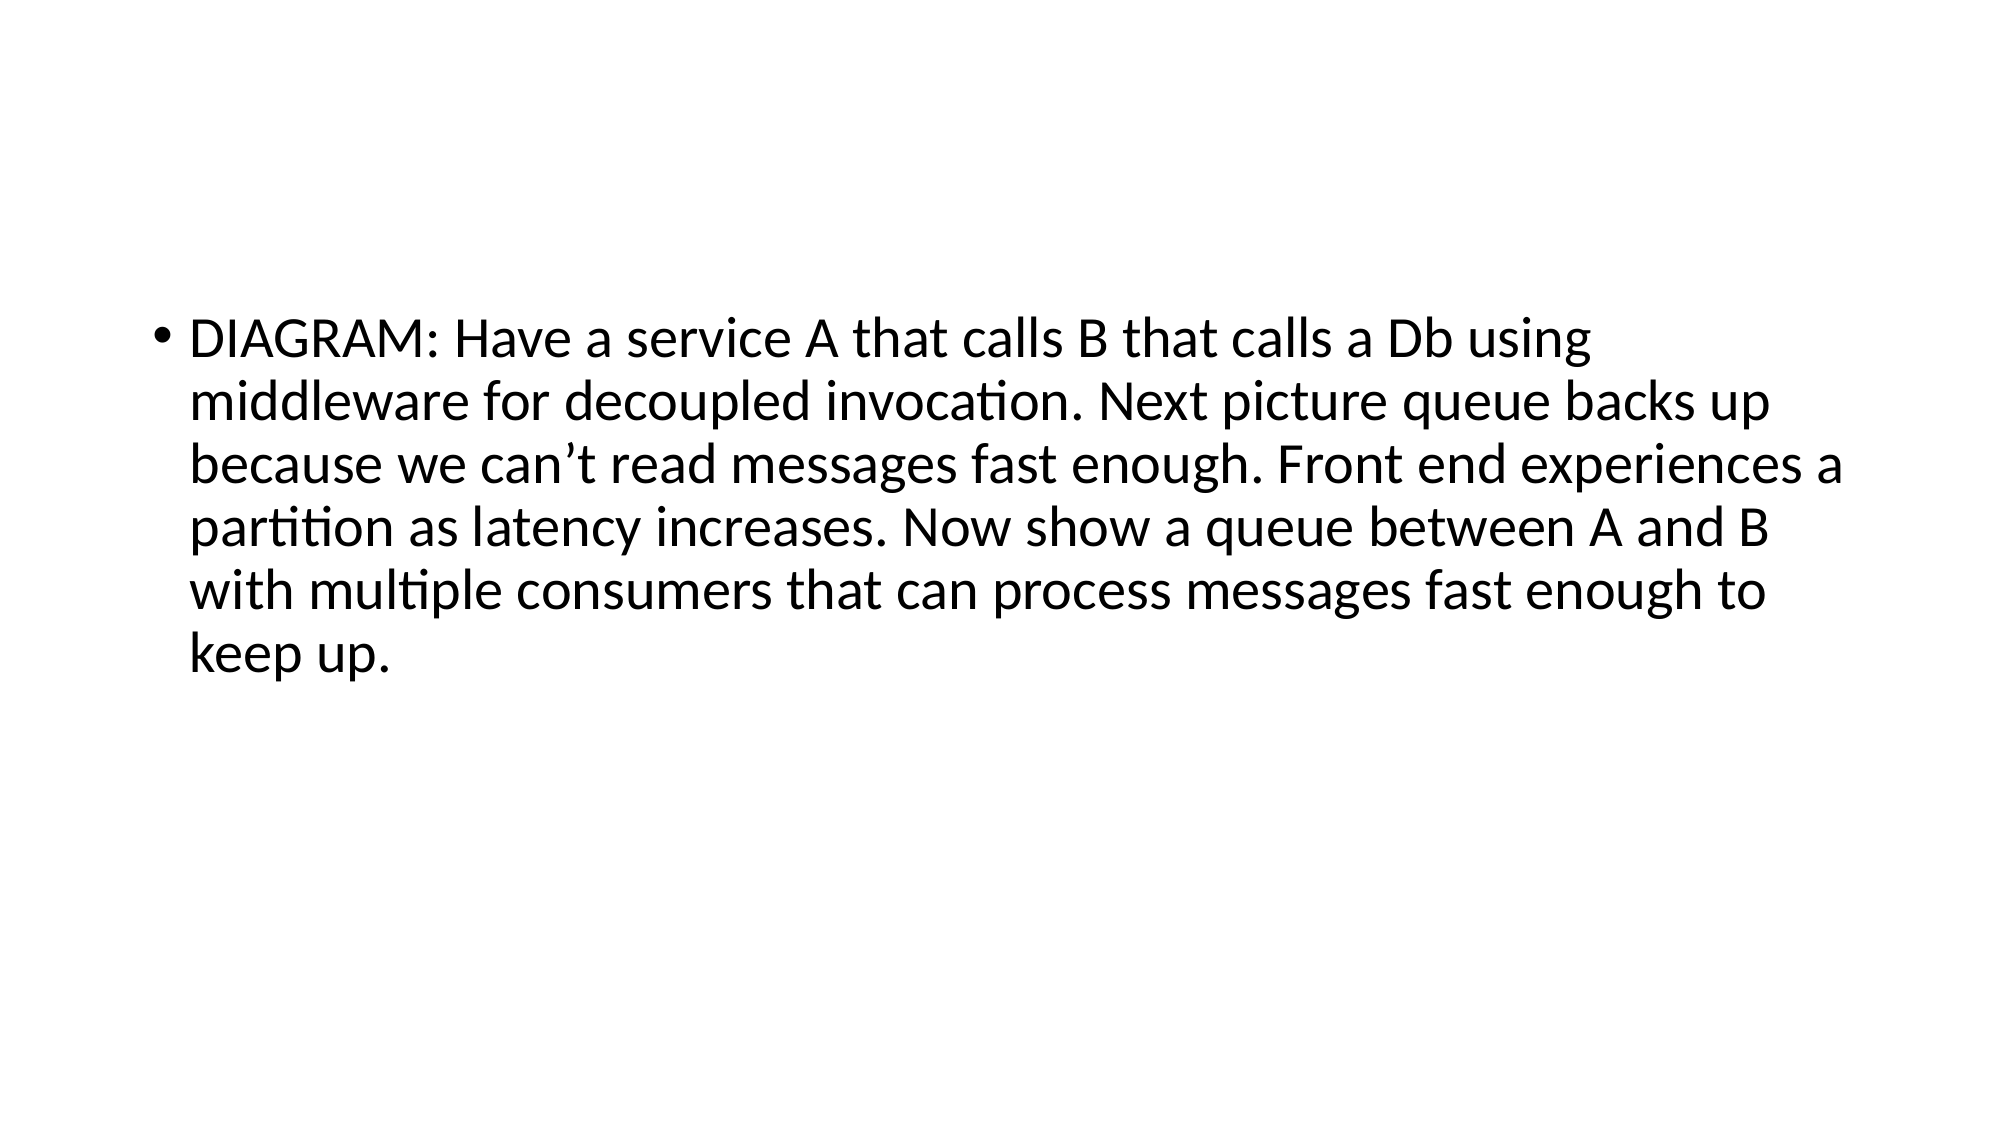

#
DIAGRAM: Have a service A that calls B that calls a Db using middleware for decoupled invocation. Next picture queue backs up because we can’t read messages fast enough. Front end experiences a partition as latency increases. Now show a queue between A and B with multiple consumers that can process messages fast enough to keep up.